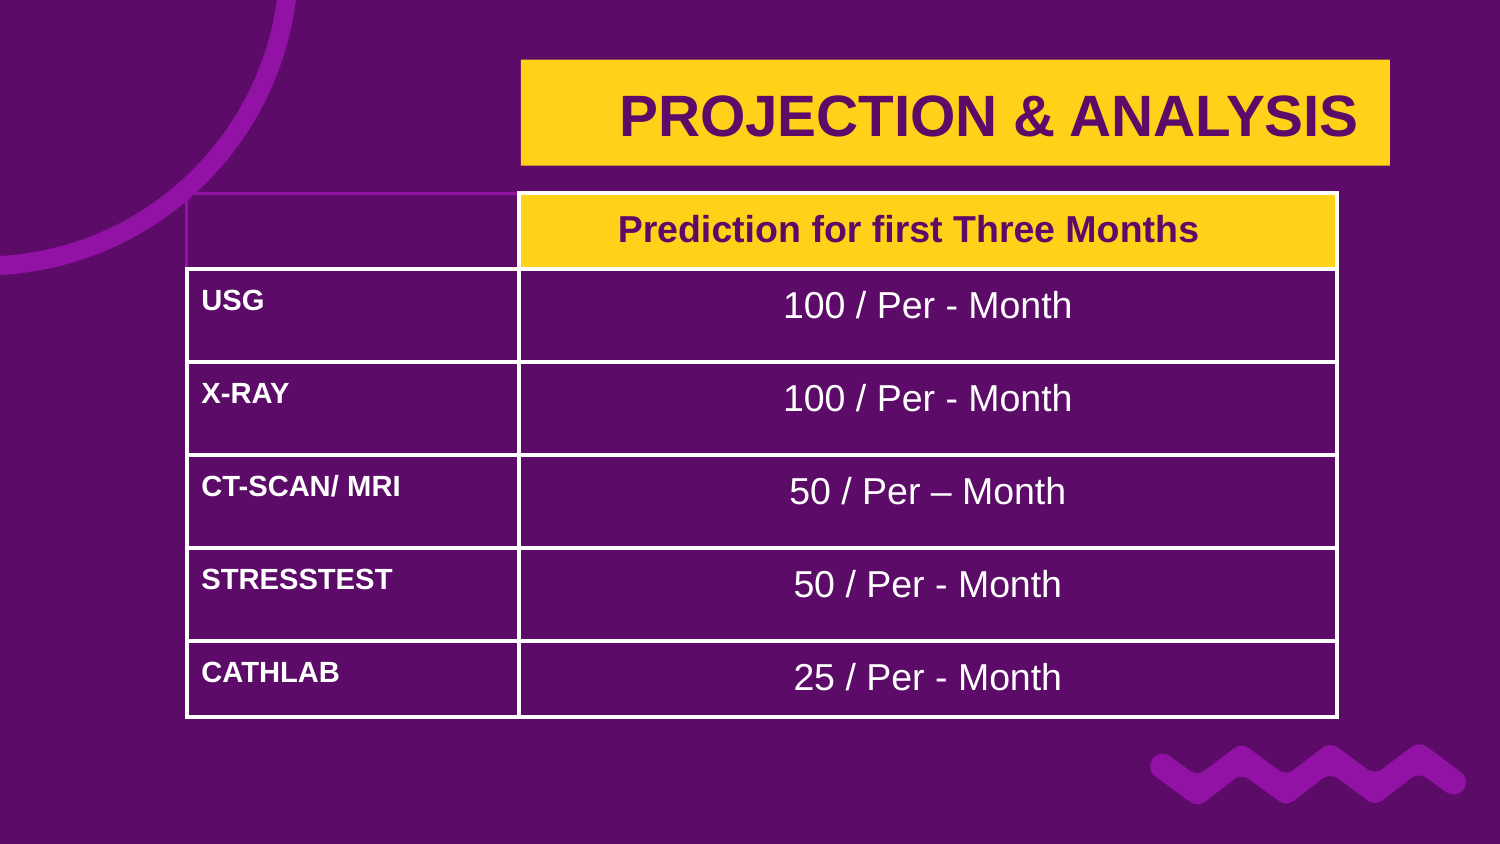

# PROJECTION & ANALYSIS
|  | Prediction for first Three Months |
| --- | --- |
| USG | 100 / Per - Month |
| X-RAY | 100 / Per - Month |
| CT-SCAN/ MRI | 50 / Per – Month |
| STRESSTEST | 50 / Per - Month |
| CATHLAB | 25 / Per - Month |